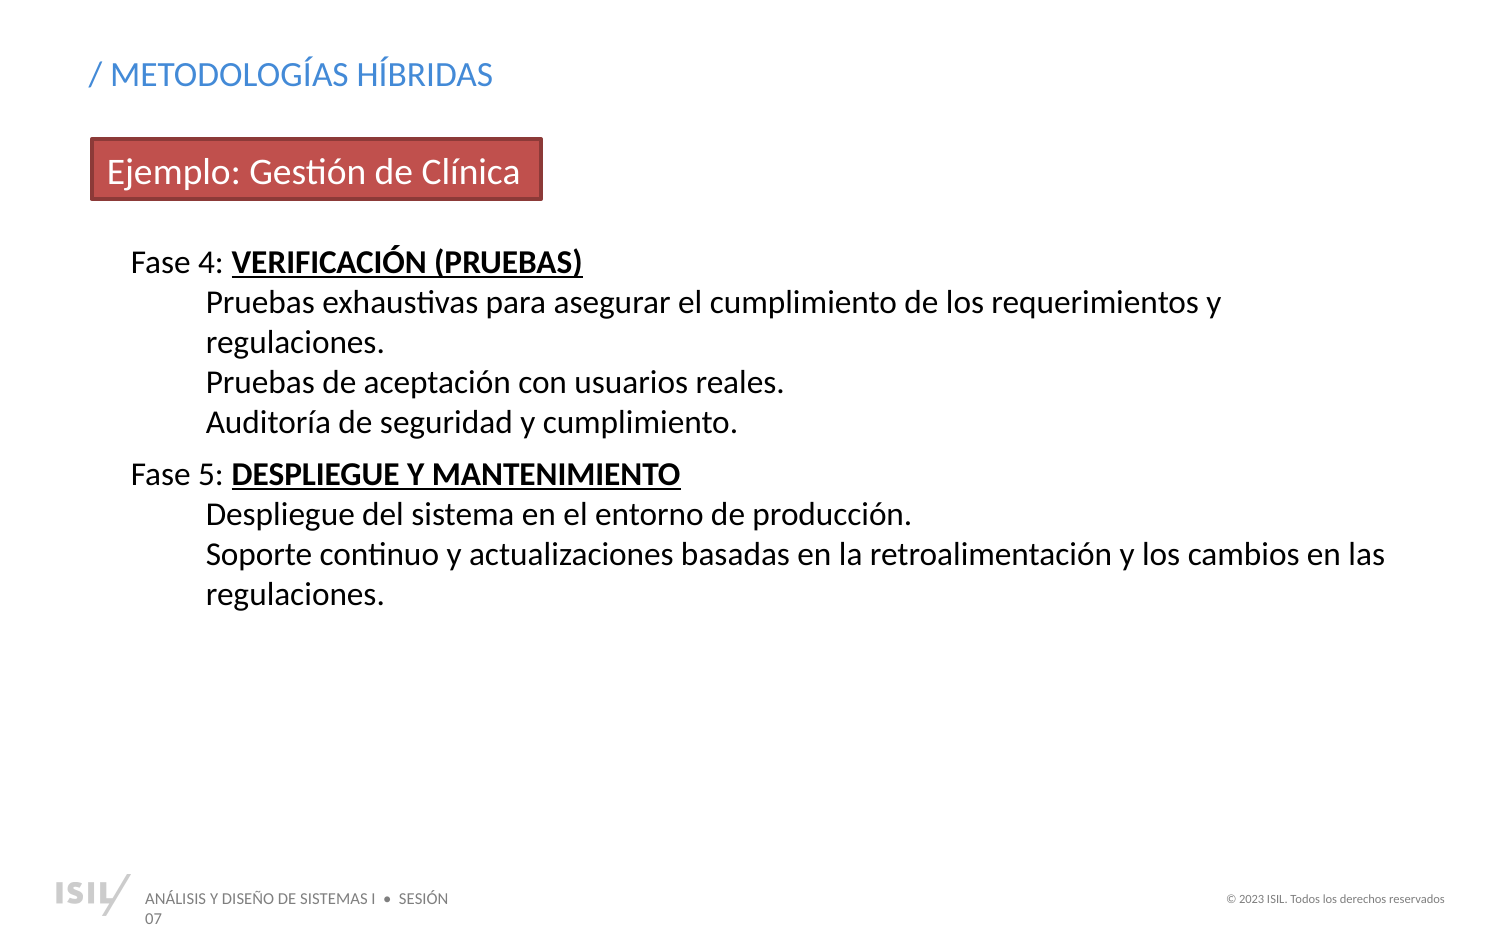

/ METODOLOGÍAS HÍBRIDAS
Ejemplo: Gestión de Clínica
Fase 4: VERIFICACIÓN (PRUEBAS)
Pruebas exhaustivas para asegurar el cumplimiento de los requerimientos y regulaciones.
Pruebas de aceptación con usuarios reales.
Auditoría de seguridad y cumplimiento.
Fase 5: DESPLIEGUE Y MANTENIMIENTO
Despliegue del sistema en el entorno de producción.
Soporte continuo y actualizaciones basadas en la retroalimentación y los cambios en las regulaciones.